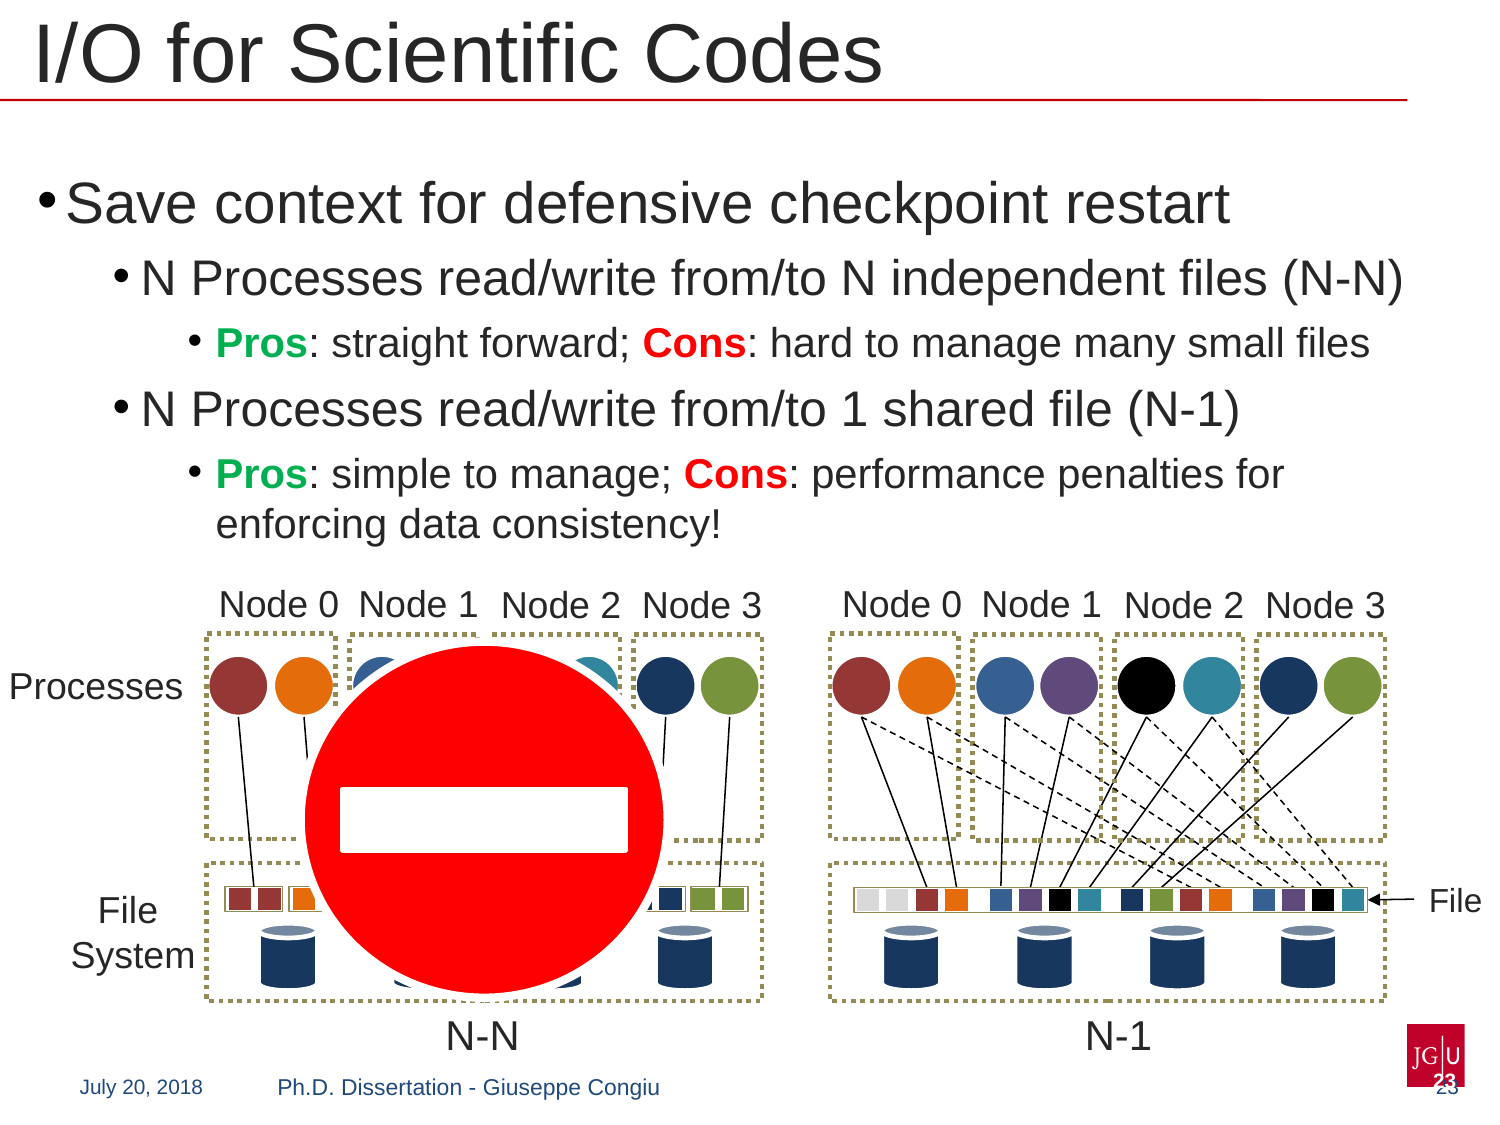

I/O for Scientific Codes
Save context for defensive checkpoint restart
N Processes read/write from/to N independent files (N-N)
Pros: straight forward; Cons: hard to manage many small files
N Processes read/write from/to 1 shared file (N-1)
Pros: simple to manage; Cons: performance penalties for enforcing data consistency!
Node 0
Node 1
Node 0
Node 1
Node 2
Node 2
Node 3
Node 3

Processes

File
File
System

N-N
N-1
23
July 20, 2018
Ph.D. Dissertation - Giuseppe Congiu
23